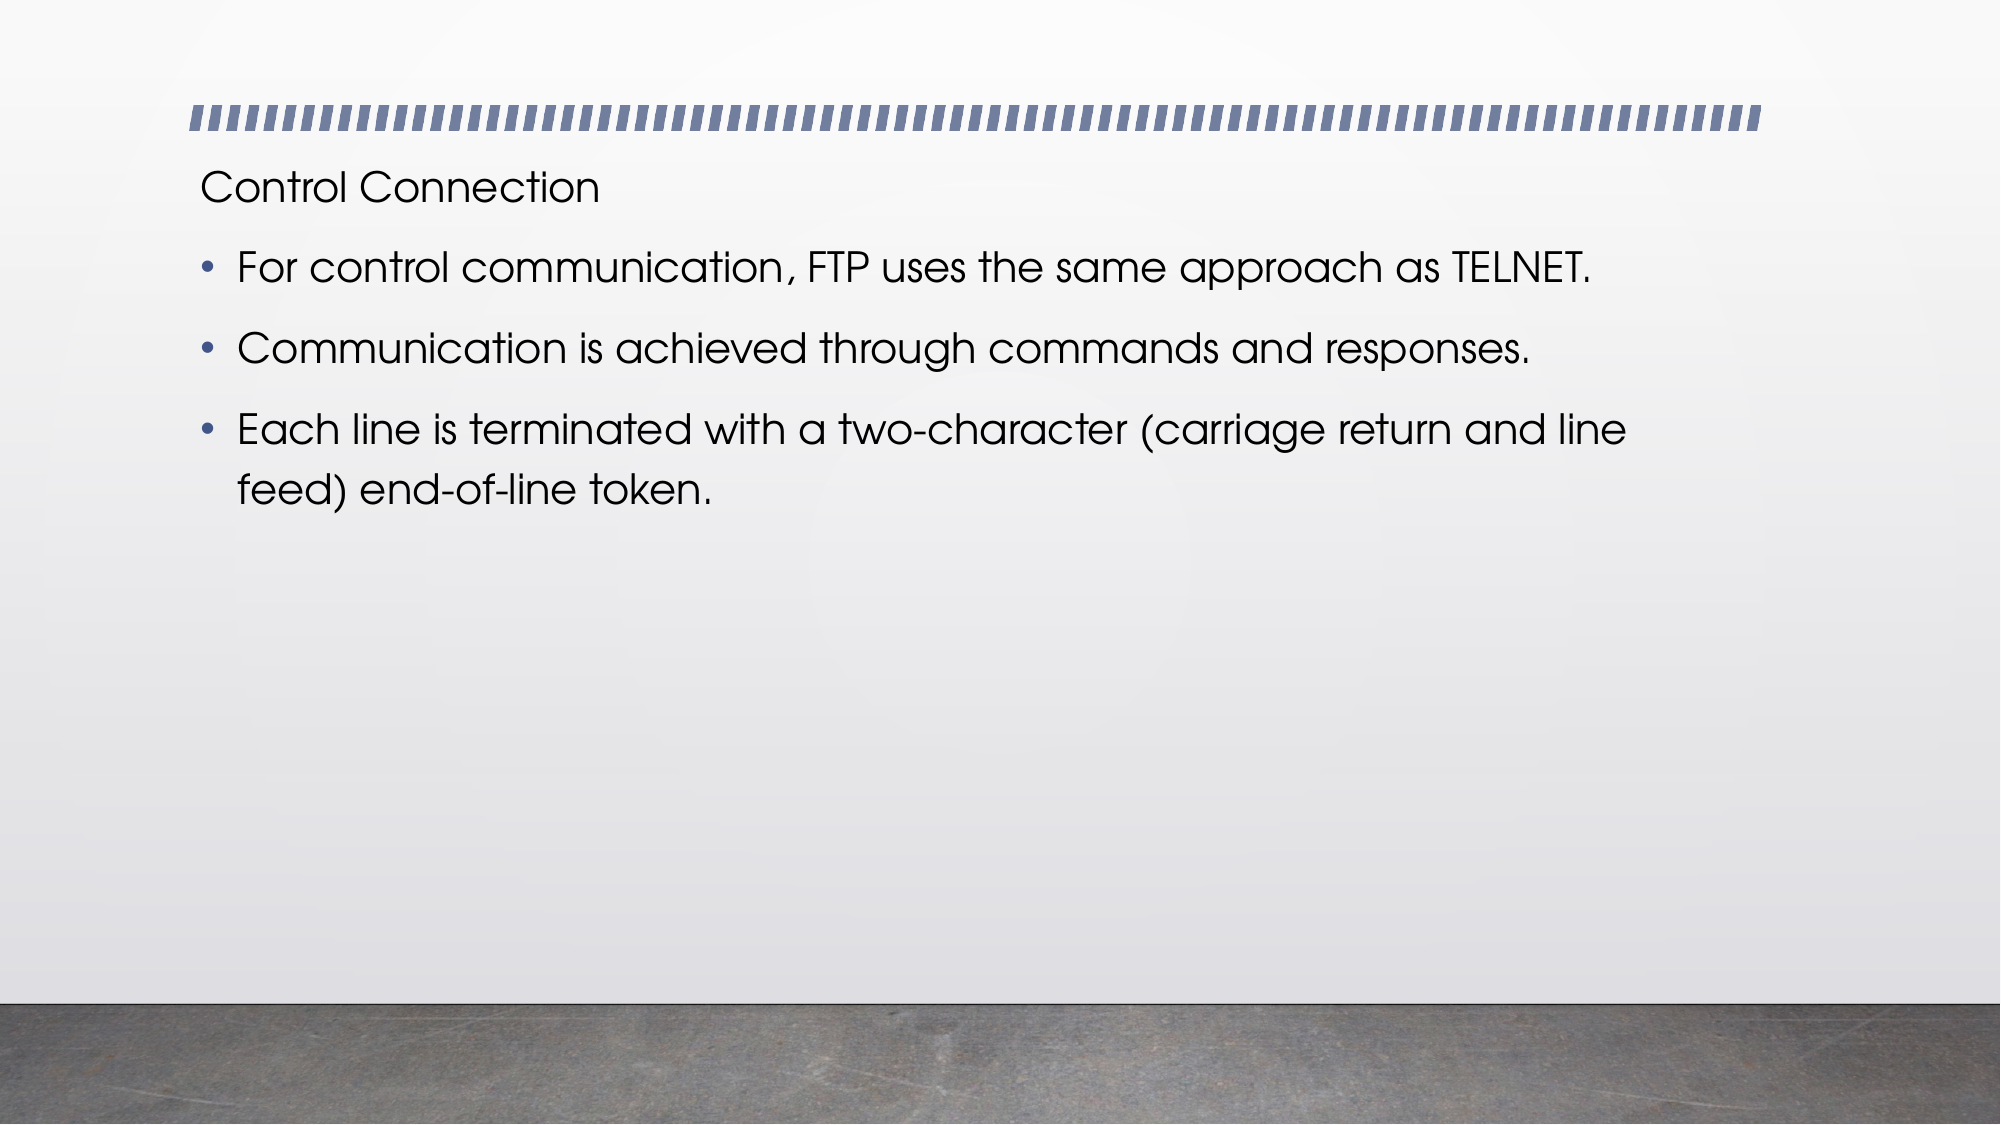

Control Connection
For control communication, FTP uses the same approach as TELNET.
Communication is achieved through commands and responses.
Each line is terminated with a two-character (carriage return and line feed) end-of-line token.